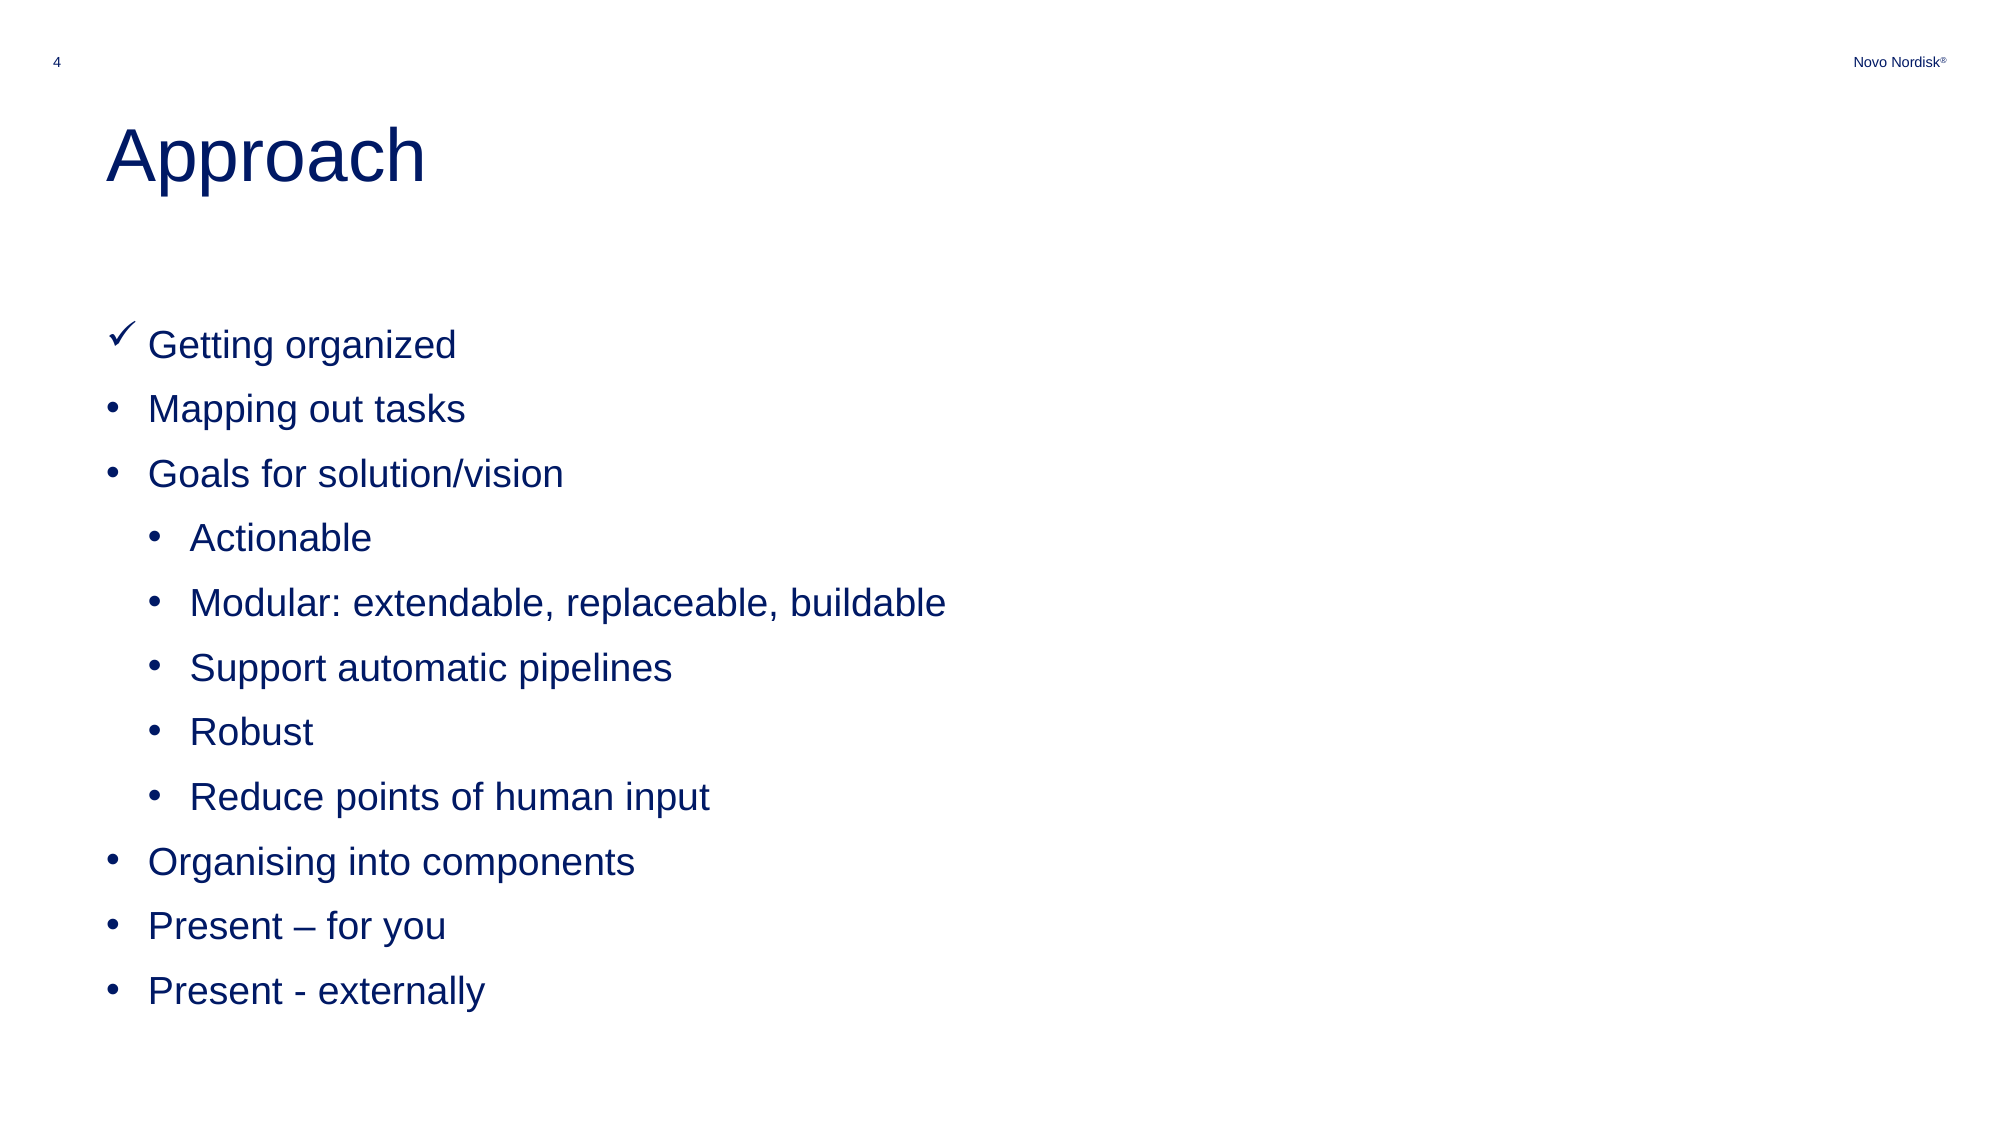

4

# Approach
Getting organized
Mapping out tasks
Goals for solution/vision
Actionable
Modular: extendable, replaceable, buildable
Support automatic pipelines
Robust
Reduce points of human input
Organising into components
Present – for you
Present - externally